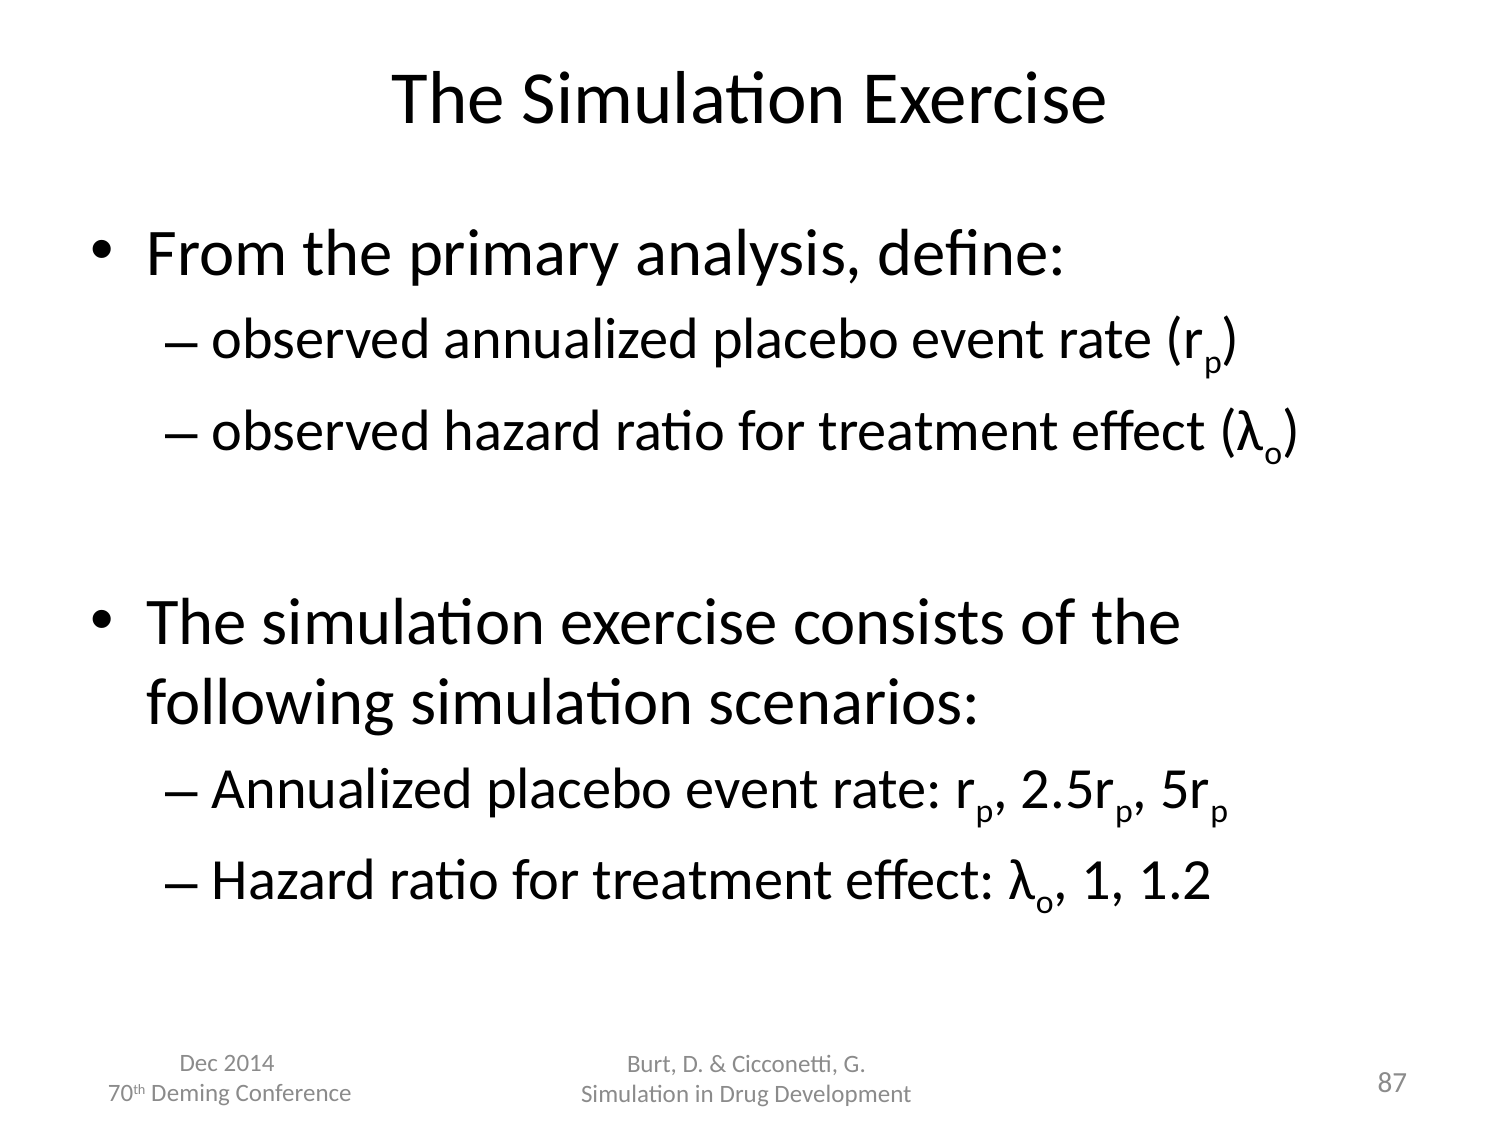

# The Simulation Exercise
From the primary analysis, define:
observed annualized placebo event rate (rp)
observed hazard ratio for treatment effect (λo)

The simulation exercise consists of the following simulation scenarios:
Annualized placebo event rate: rp, 2.5rp, 5rp
Hazard ratio for treatment effect: λo, 1, 1.2